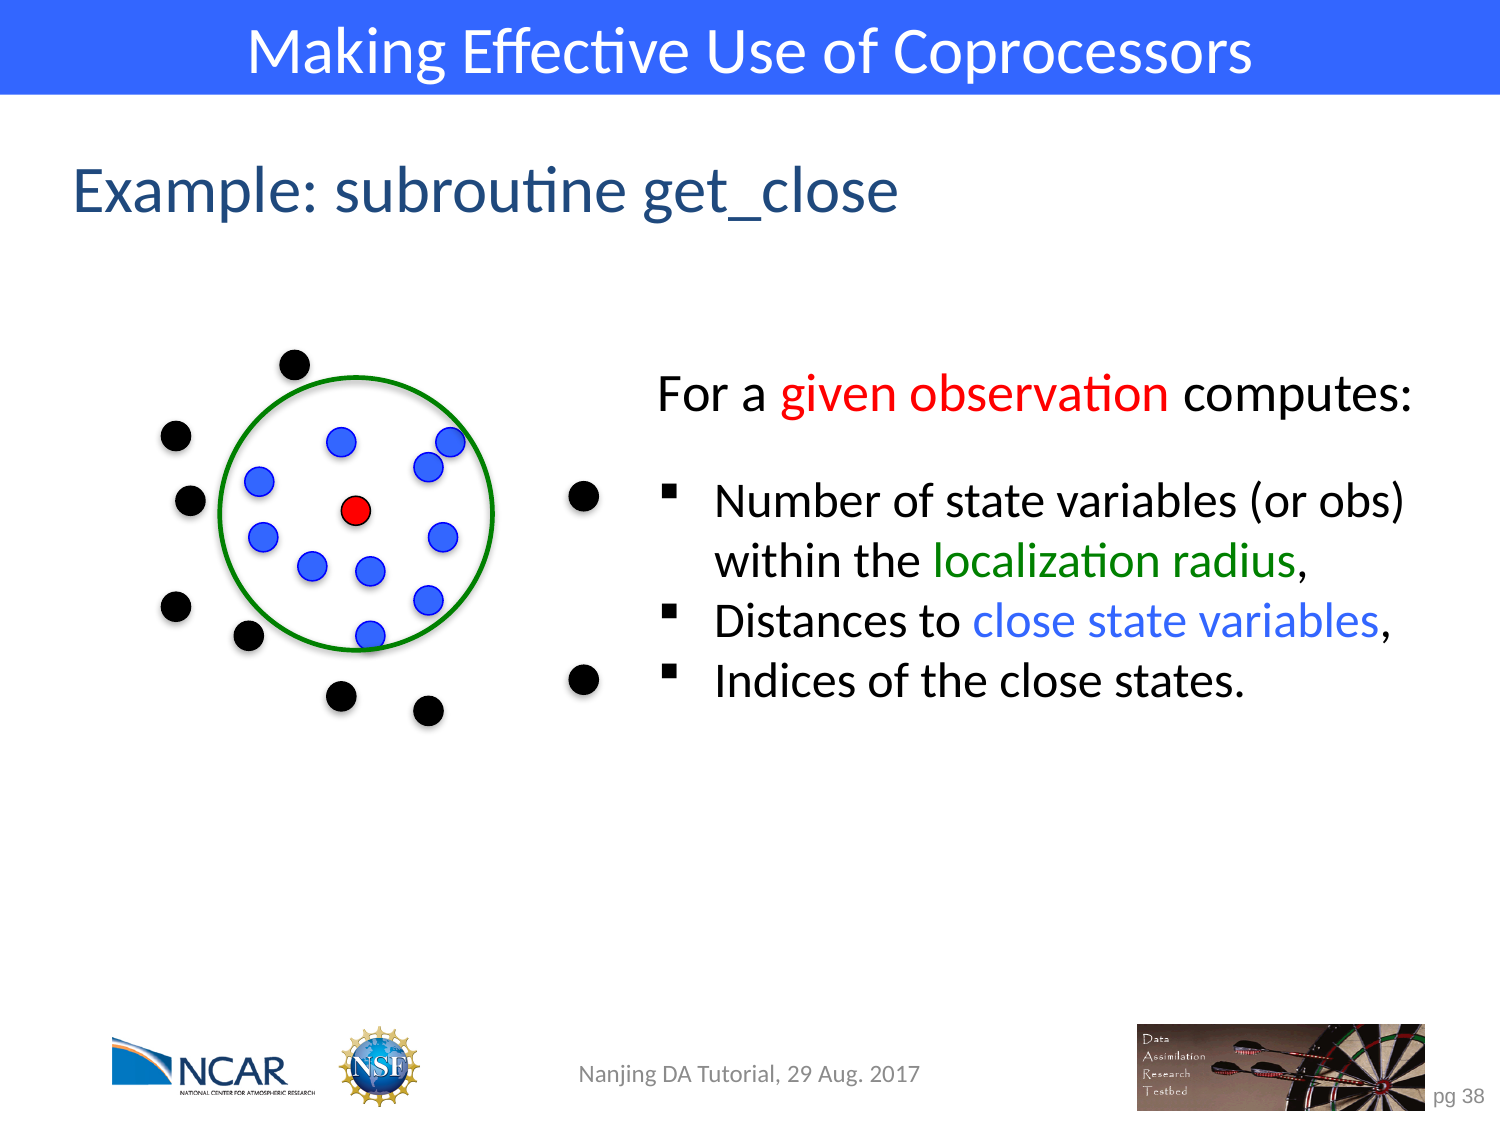

Making Effective Use of Coprocessors
# Example: subroutine get_close

For a given observation computes:

Number of state variables (or obs) within the localization radius,
Distances to close state variables,
Indices of the close states.

Nanjing DA Tutorial, 29 Aug. 2017